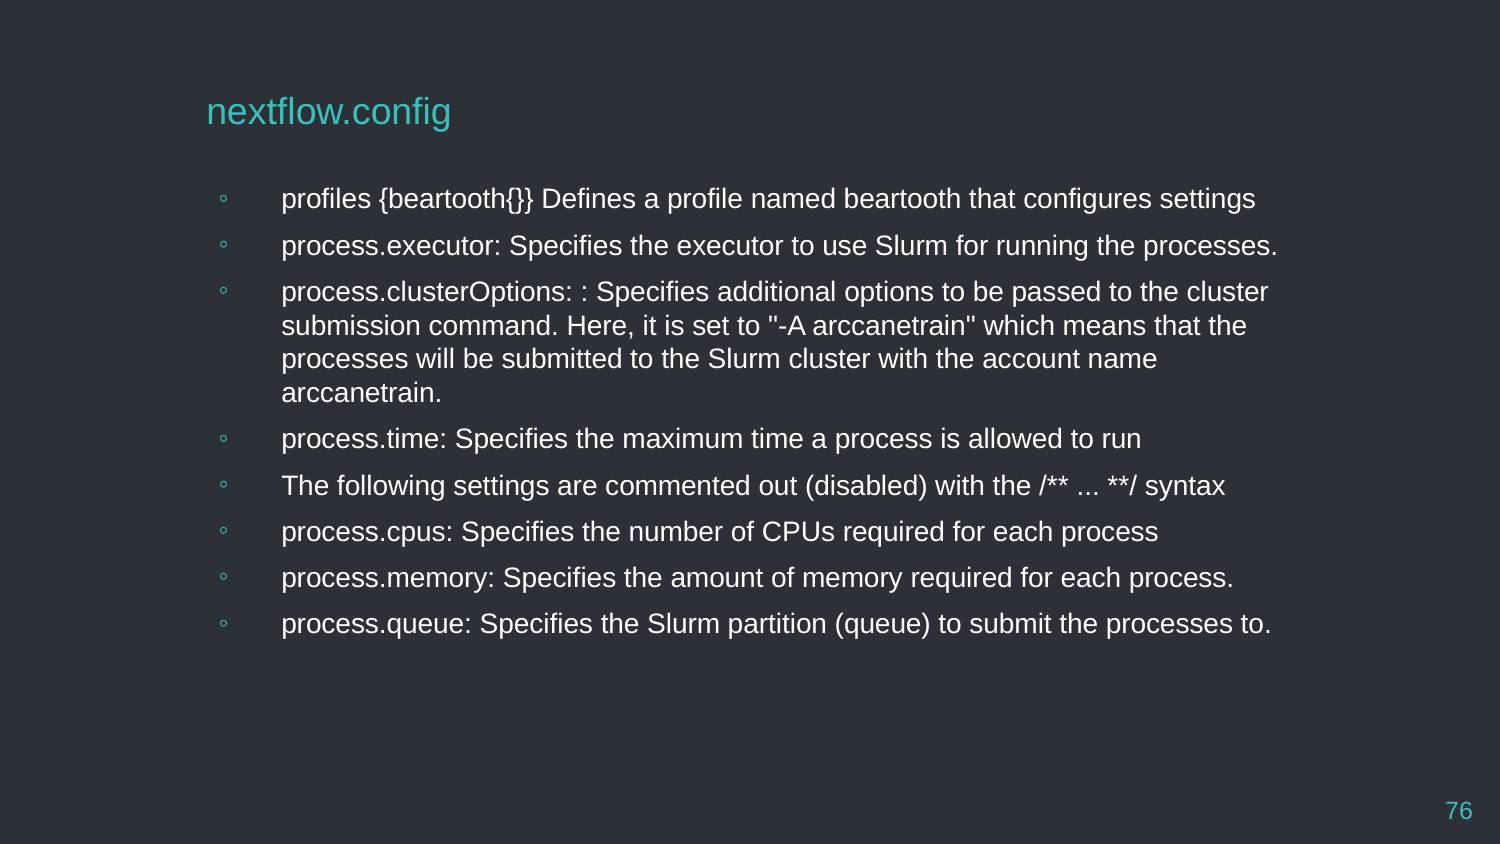

# nextflow.config
profiles {beartooth{}} Defines a profile named beartooth that configures settings
process.executor: Specifies the executor to use Slurm for running the processes.
process.clusterOptions: : Specifies additional options to be passed to the cluster submission command. Here, it is set to "-A arccanetrain" which means that the processes will be submitted to the Slurm cluster with the account name arccanetrain.
process.time: Specifies the maximum time a process is allowed to run
The following settings are commented out (disabled) with the /** ... **/ syntax
process.cpus: Specifies the number of CPUs required for each process
process.memory: Specifies the amount of memory required for each process.
process.queue: Specifies the Slurm partition (queue) to submit the processes to.
76